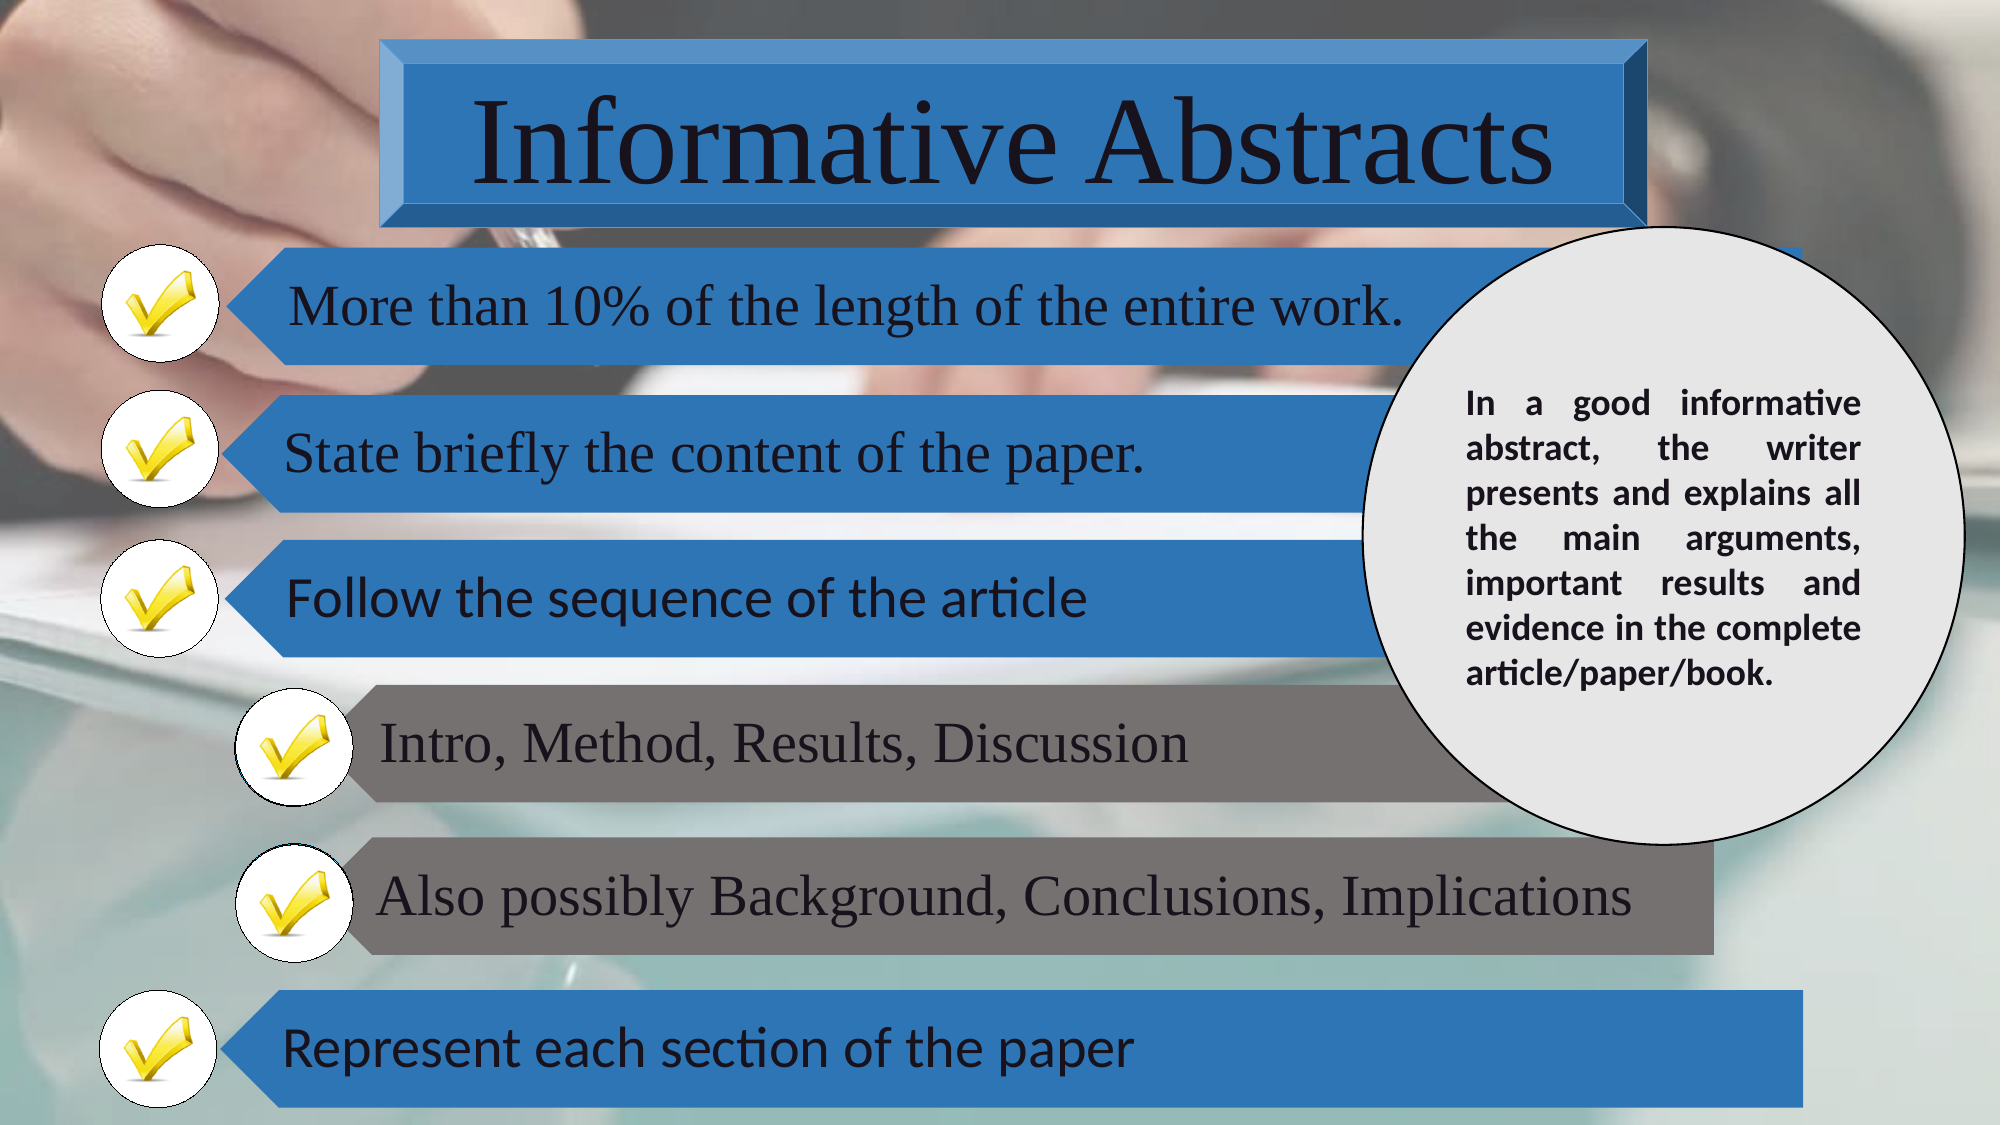

Informative Abstracts

In a good informative abstract, the writer presents and explains all the main arguments, important results and evidence in the complete article/paper/book.
More than 10% of the length of the entire work.
State briefly the content of the paper.
Follow the sequence of the article
Intro, Method, Results, Discussion
Also possibly Background, Conclusions, Implications
Represent each section of the paper